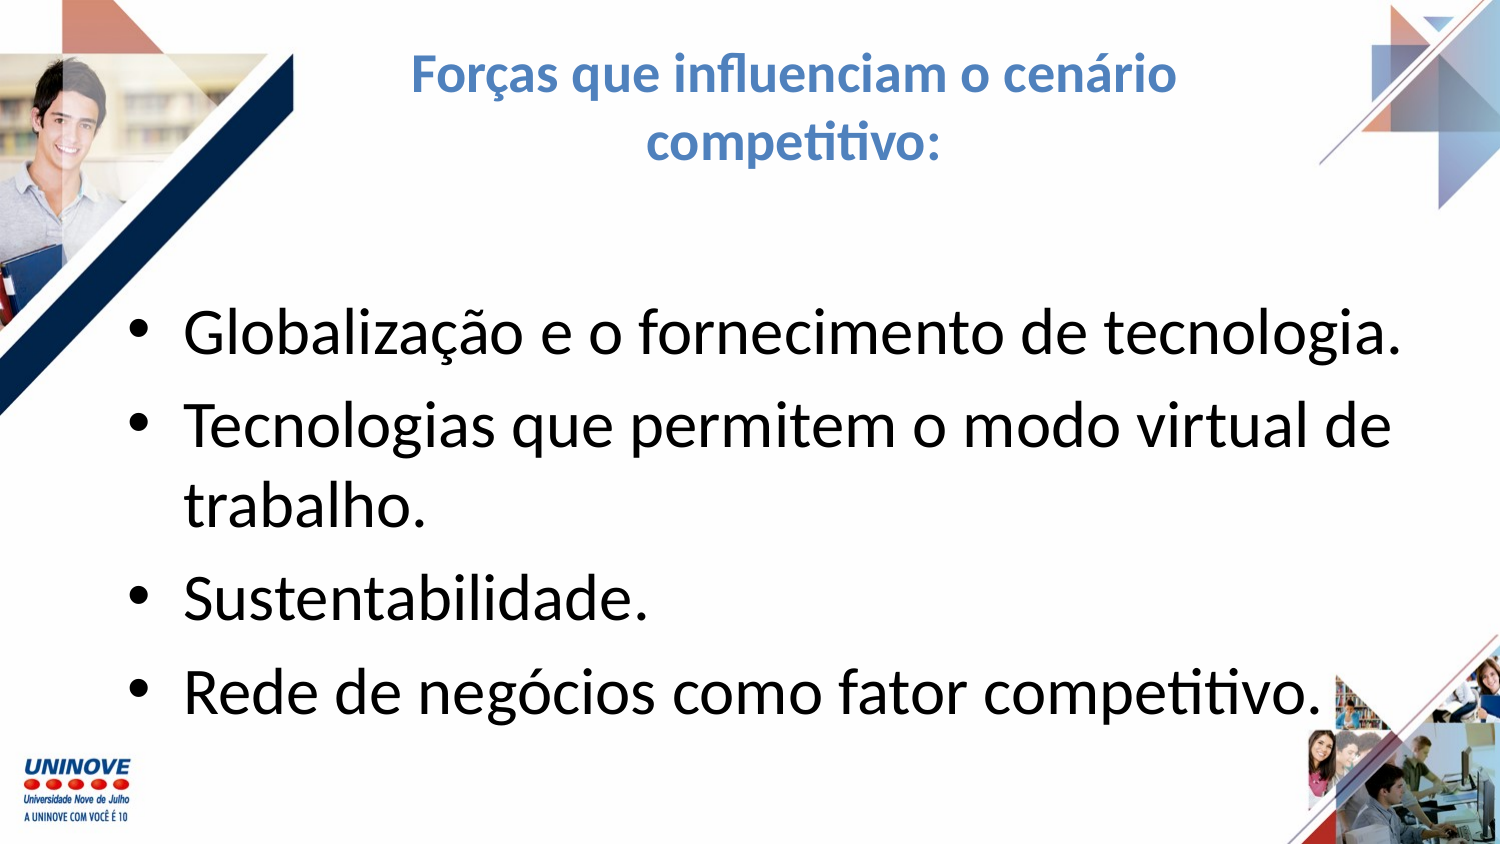

# Forças que influenciam o cenário competitivo:
Globalização e o fornecimento de tecnologia.
Tecnologias que permitem o modo virtual de trabalho.
Sustentabilidade.
Rede de negócios como fator competitivo.